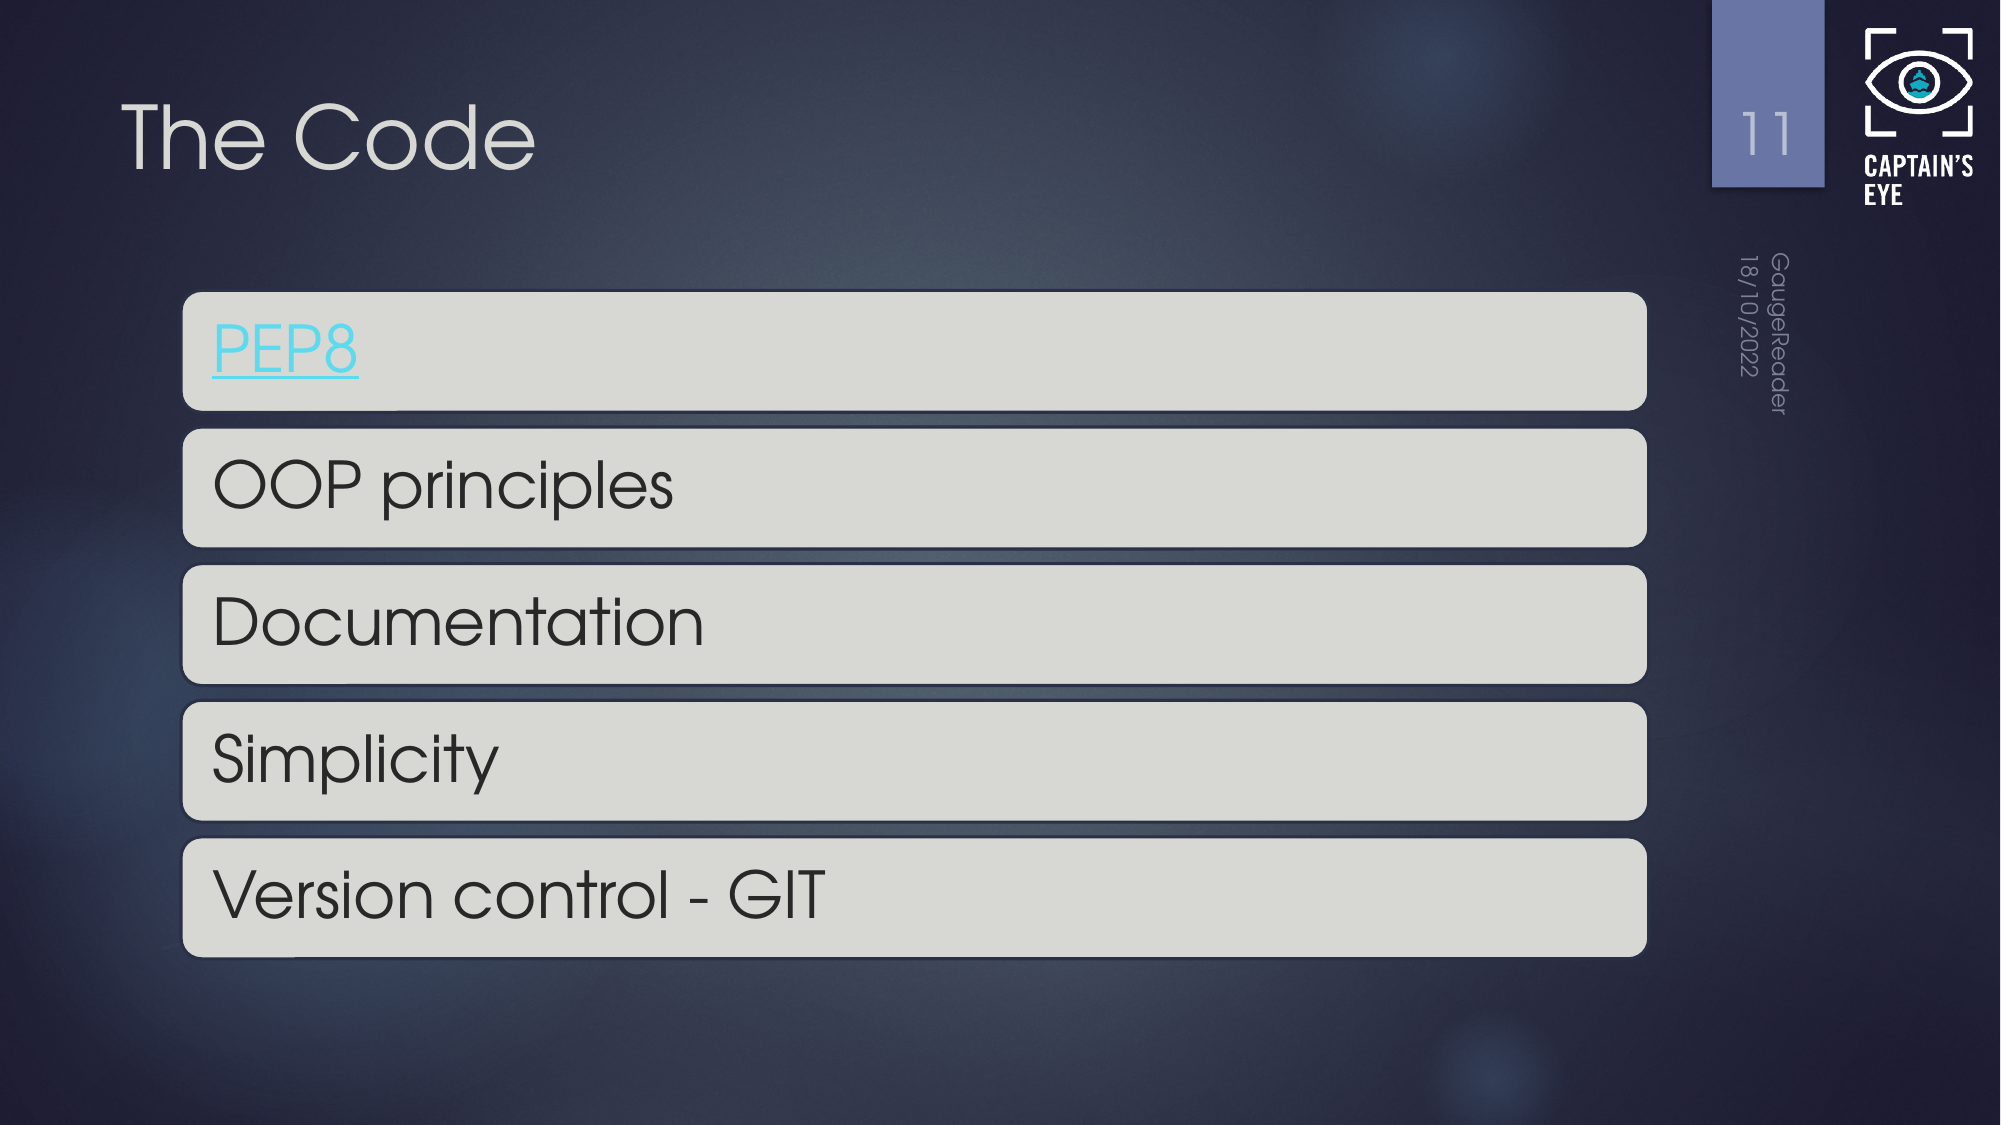

11
# The Code
PEP8
OOP principles
Documentation
Simplicity
Version control - GIT
18/10/2022
GaugeReader